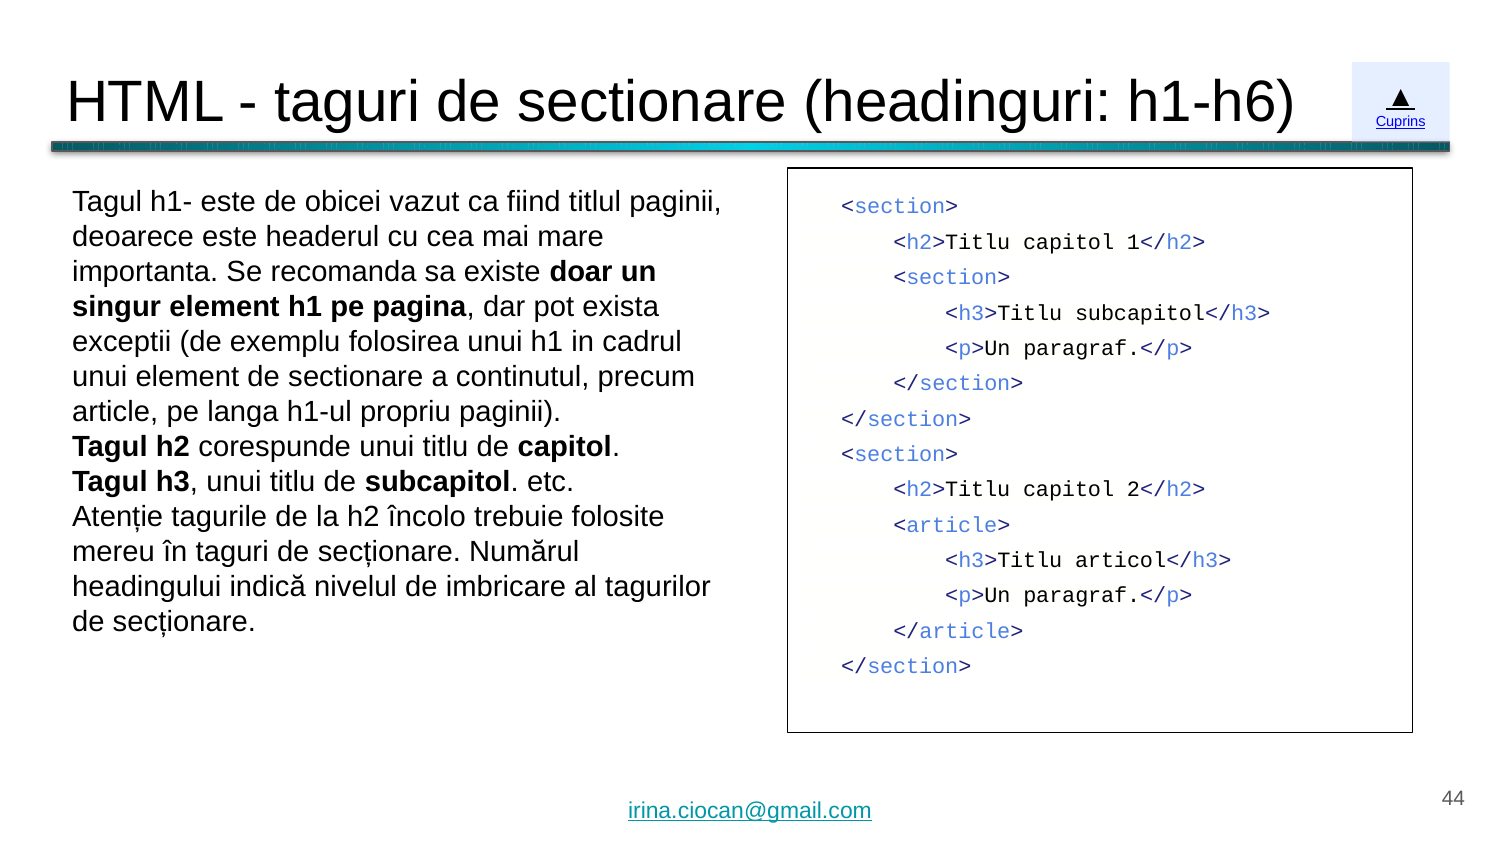

# HTML - taguri de sectionare (headinguri: h1-h6)
▲
Cuprins

Tagul h1- este de obicei vazut ca fiind titlul paginii, deoarece este headerul cu cea mai mare importanta. Se recomanda sa existe doar un singur element h1 pe pagina, dar pot exista exceptii (de exemplu folosirea unui h1 in cadrul unui element de sectionare a continutul, precum article, pe langa h1-ul propriu paginii).
Tagul h2 corespunde unui titlu de capitol.
Tagul h3, unui titlu de subcapitol. etc.
Atenție tagurile de la h2 încolo trebuie folosite mereu în taguri de secționare. Numărul headingului indică nivelul de imbricare al tagurilor de secționare.
   <section>
       <h2>Titlu capitol 1</h2>
       <section>
           <h3>Titlu subcapitol</h3>
           <p>Un paragraf.</p>
       </section>
   </section>
   <section>
       <h2>Titlu capitol 2</h2>
       <article>
           <h3>Titlu articol</h3>
           <p>Un paragraf.</p>
       </article>
   </section>

44
irina.ciocan@gmail.com